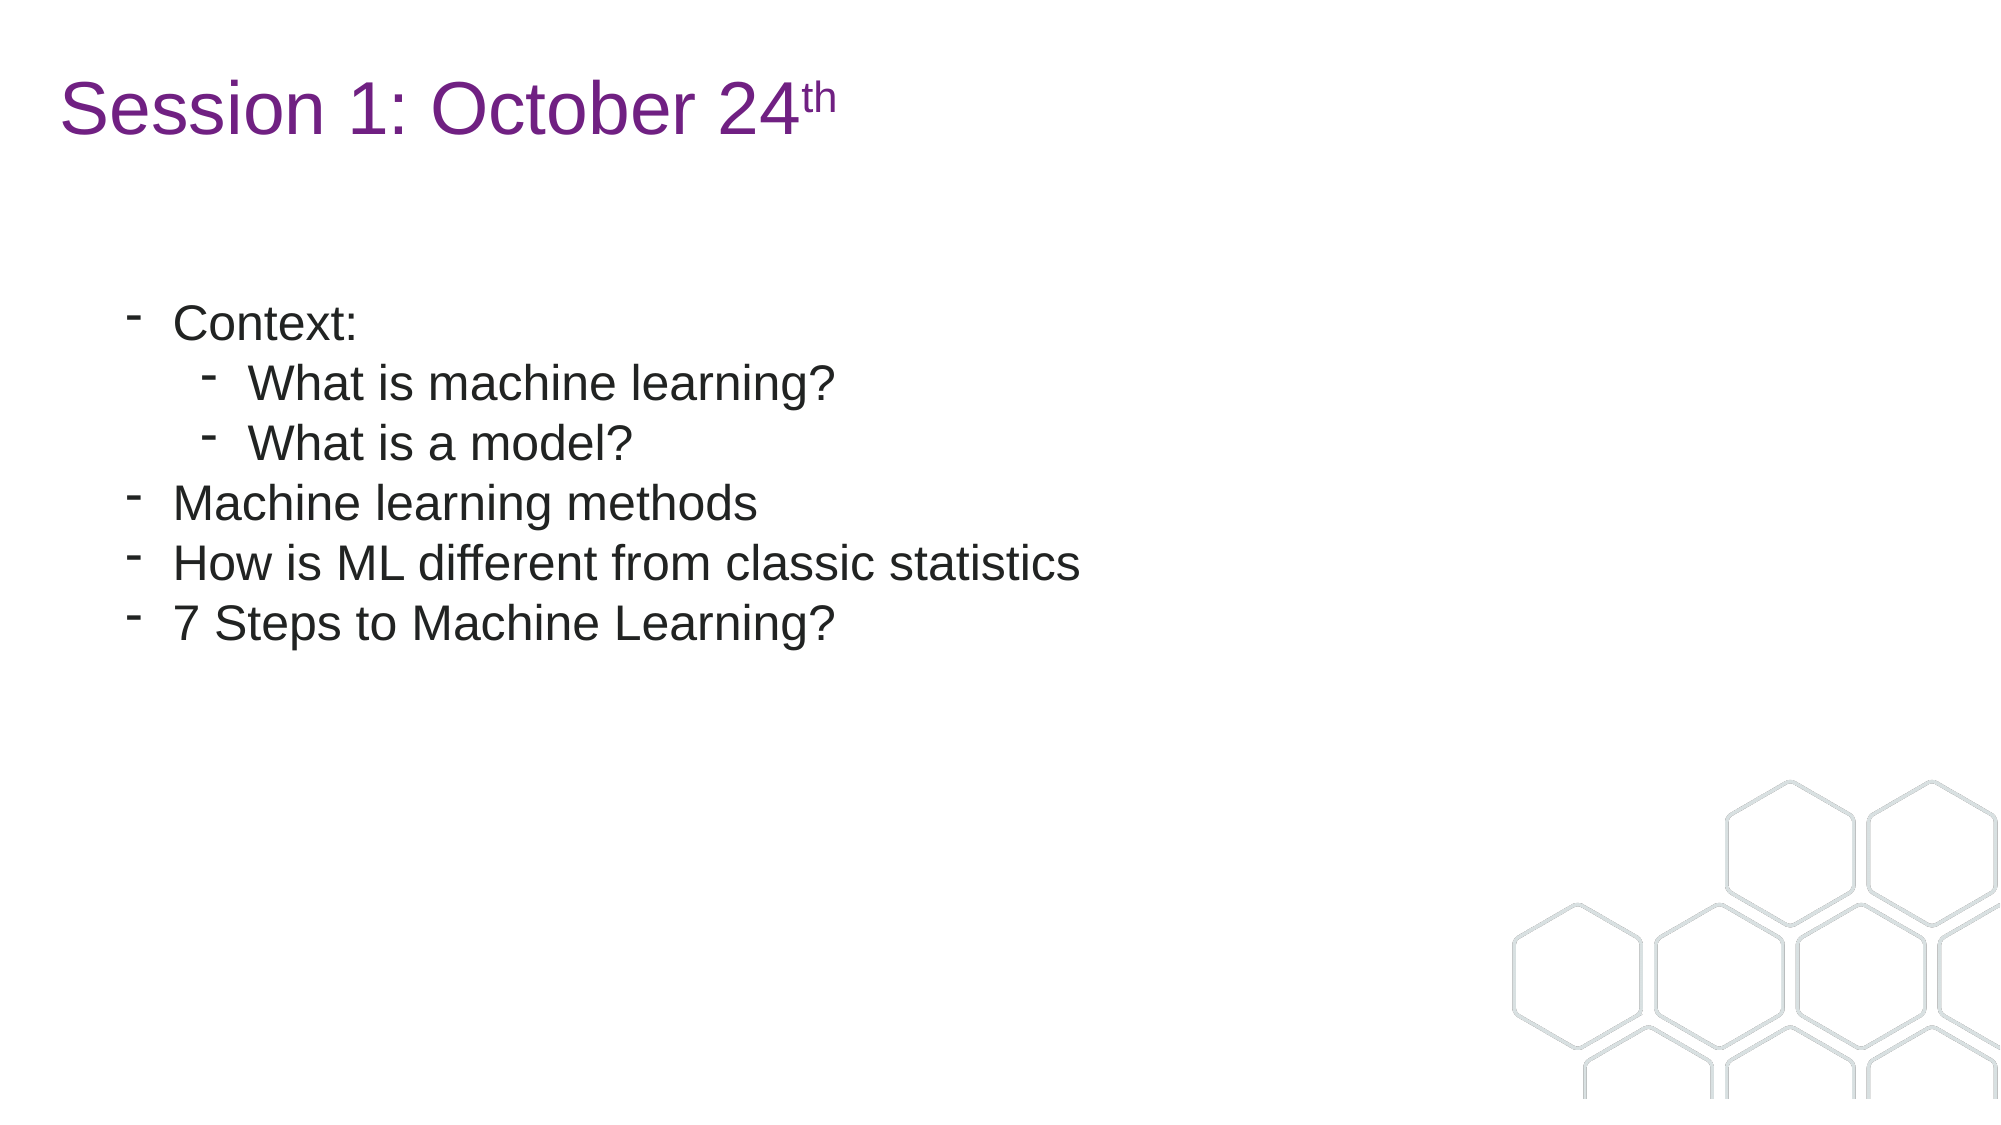

# Session 1: October 24th

Context:
What is machine learning?
What is a model?
Machine learning methods
How is ML different from classic statistics
7 Steps to Machine Learning?